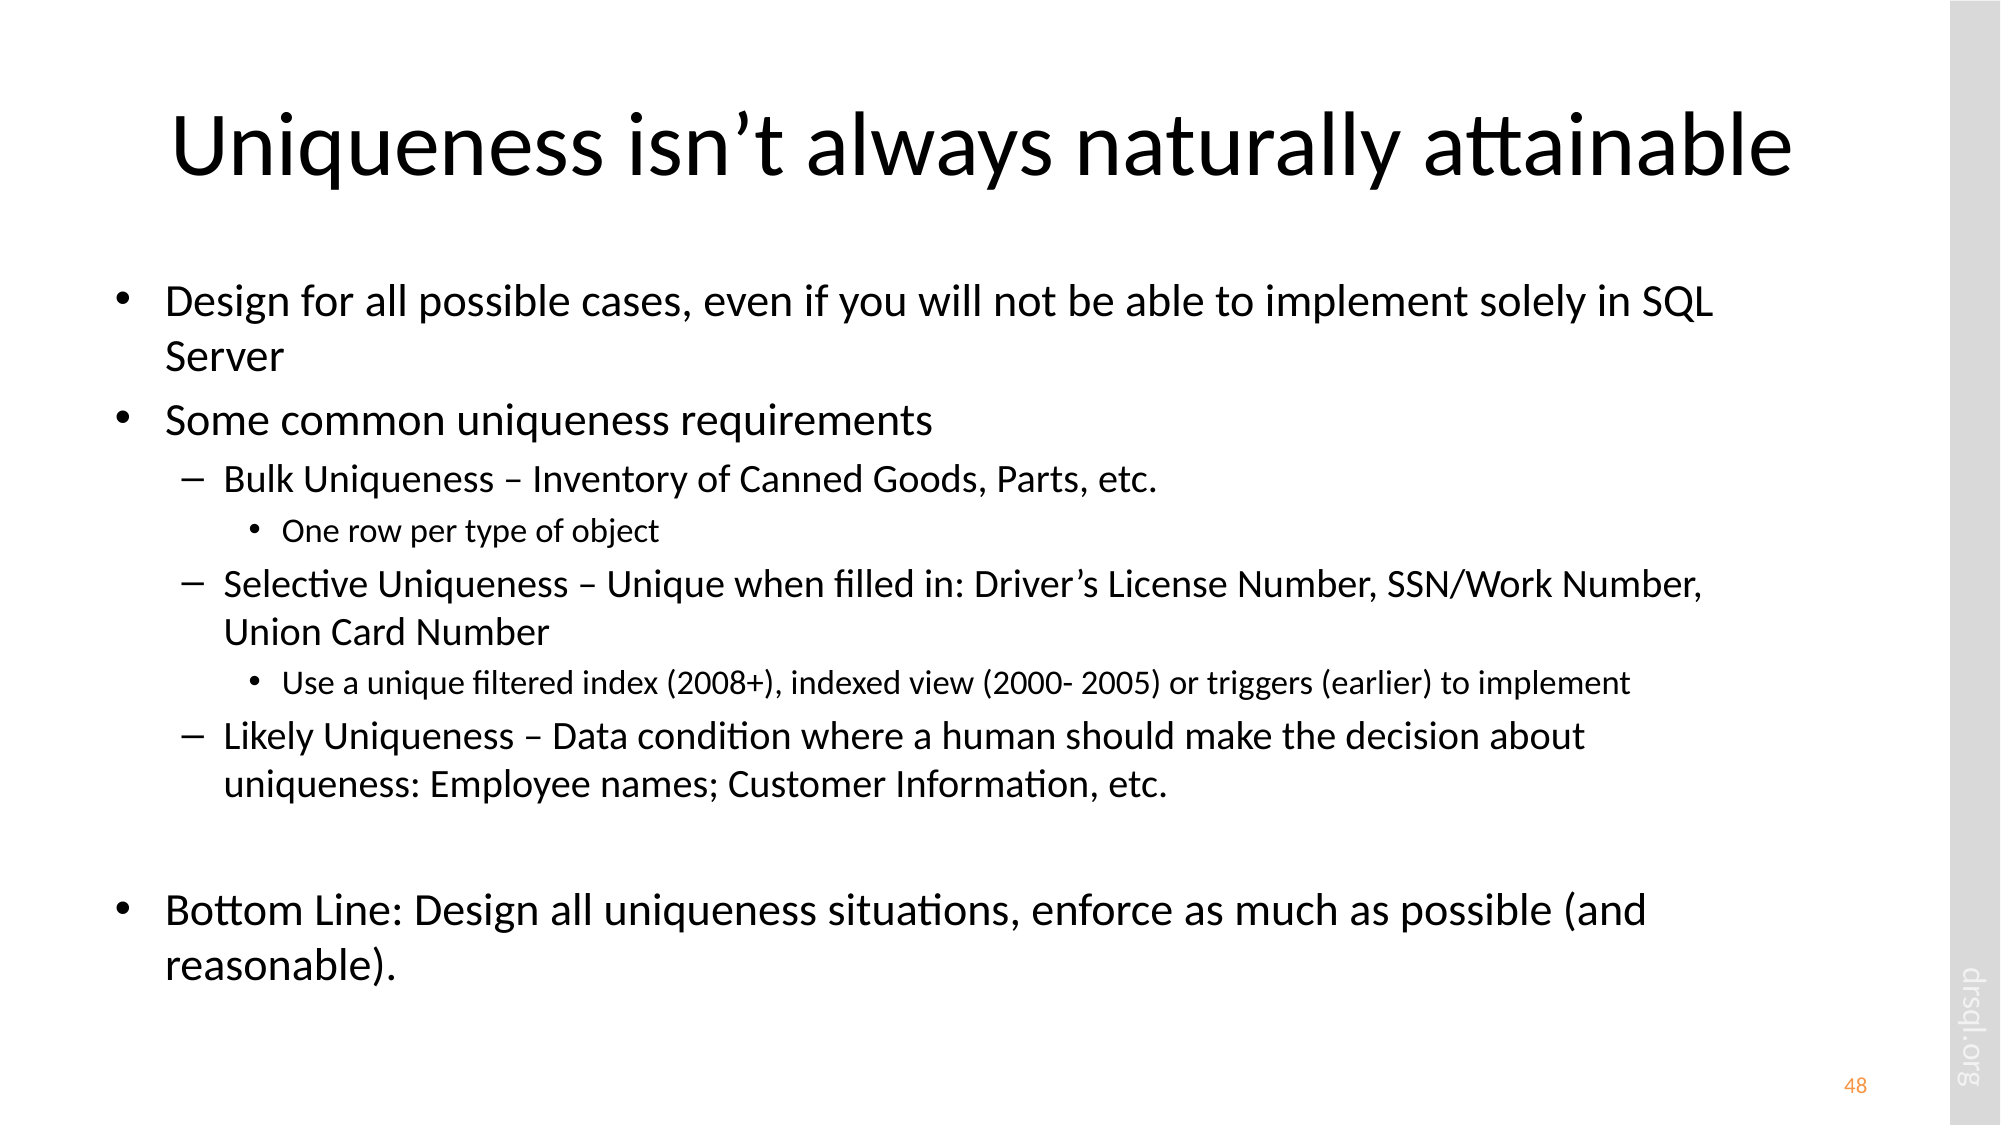

# Uniqueness isn’t always naturally attainable
Design for all possible cases, even if you will not be able to implement solely in SQL Server
Some common uniqueness requirements
Bulk Uniqueness – Inventory of Canned Goods, Parts, etc.
One row per type of object
Selective Uniqueness – Unique when filled in: Driver’s License Number, SSN/Work Number, Union Card Number
Use a unique filtered index (2008+), indexed view (2000- 2005) or triggers (earlier) to implement
Likely Uniqueness – Data condition where a human should make the decision about uniqueness: Employee names; Customer Information, etc.

Bottom Line: Design all uniqueness situations, enforce as much as possible (and reasonable).